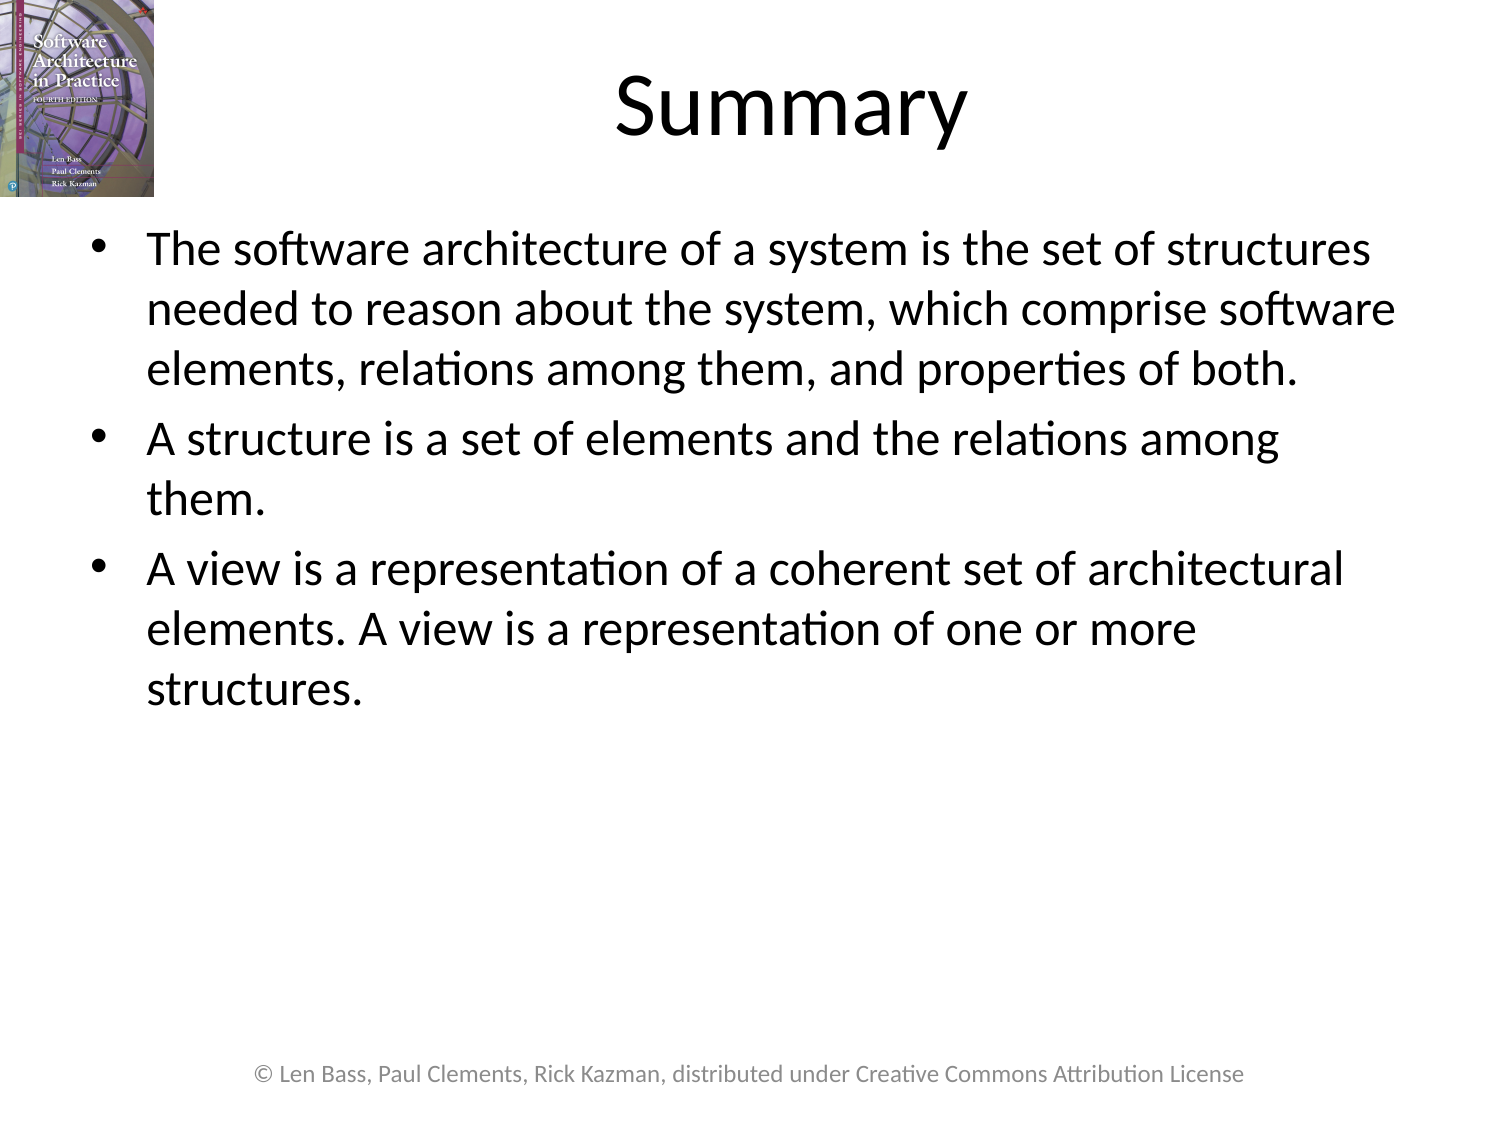

# Summary
The software architecture of a system is the set of structures needed to reason about the system, which comprise software elements, relations among them, and properties of both.
A structure is a set of elements and the relations among them.
A view is a representation of a coherent set of architectural elements. A view is a representation of one or more structures.
© Len Bass, Paul Clements, Rick Kazman, distributed under Creative Commons Attribution License